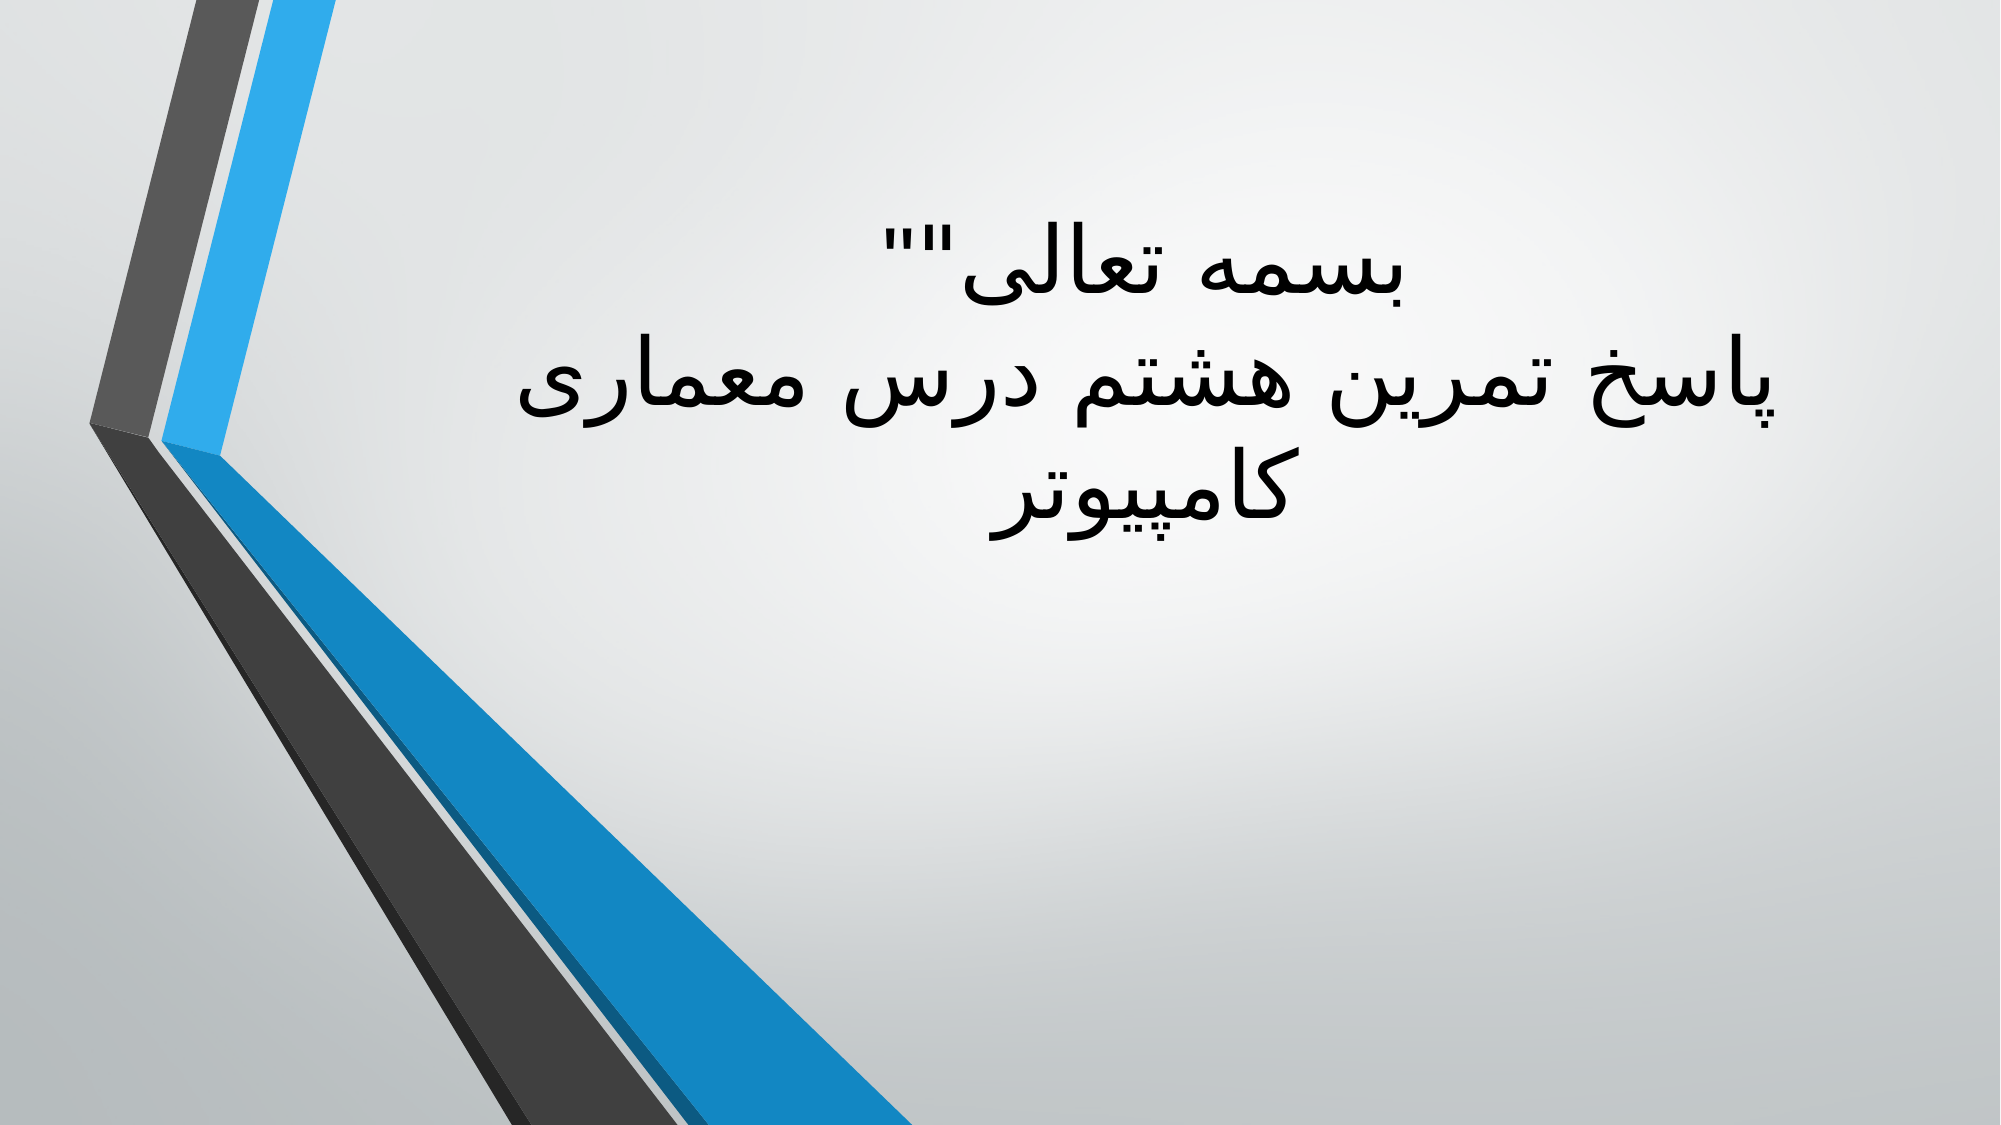

# "بسمه تعالی" پاسخ تمرین هشتم درس معماری کامپیوتر